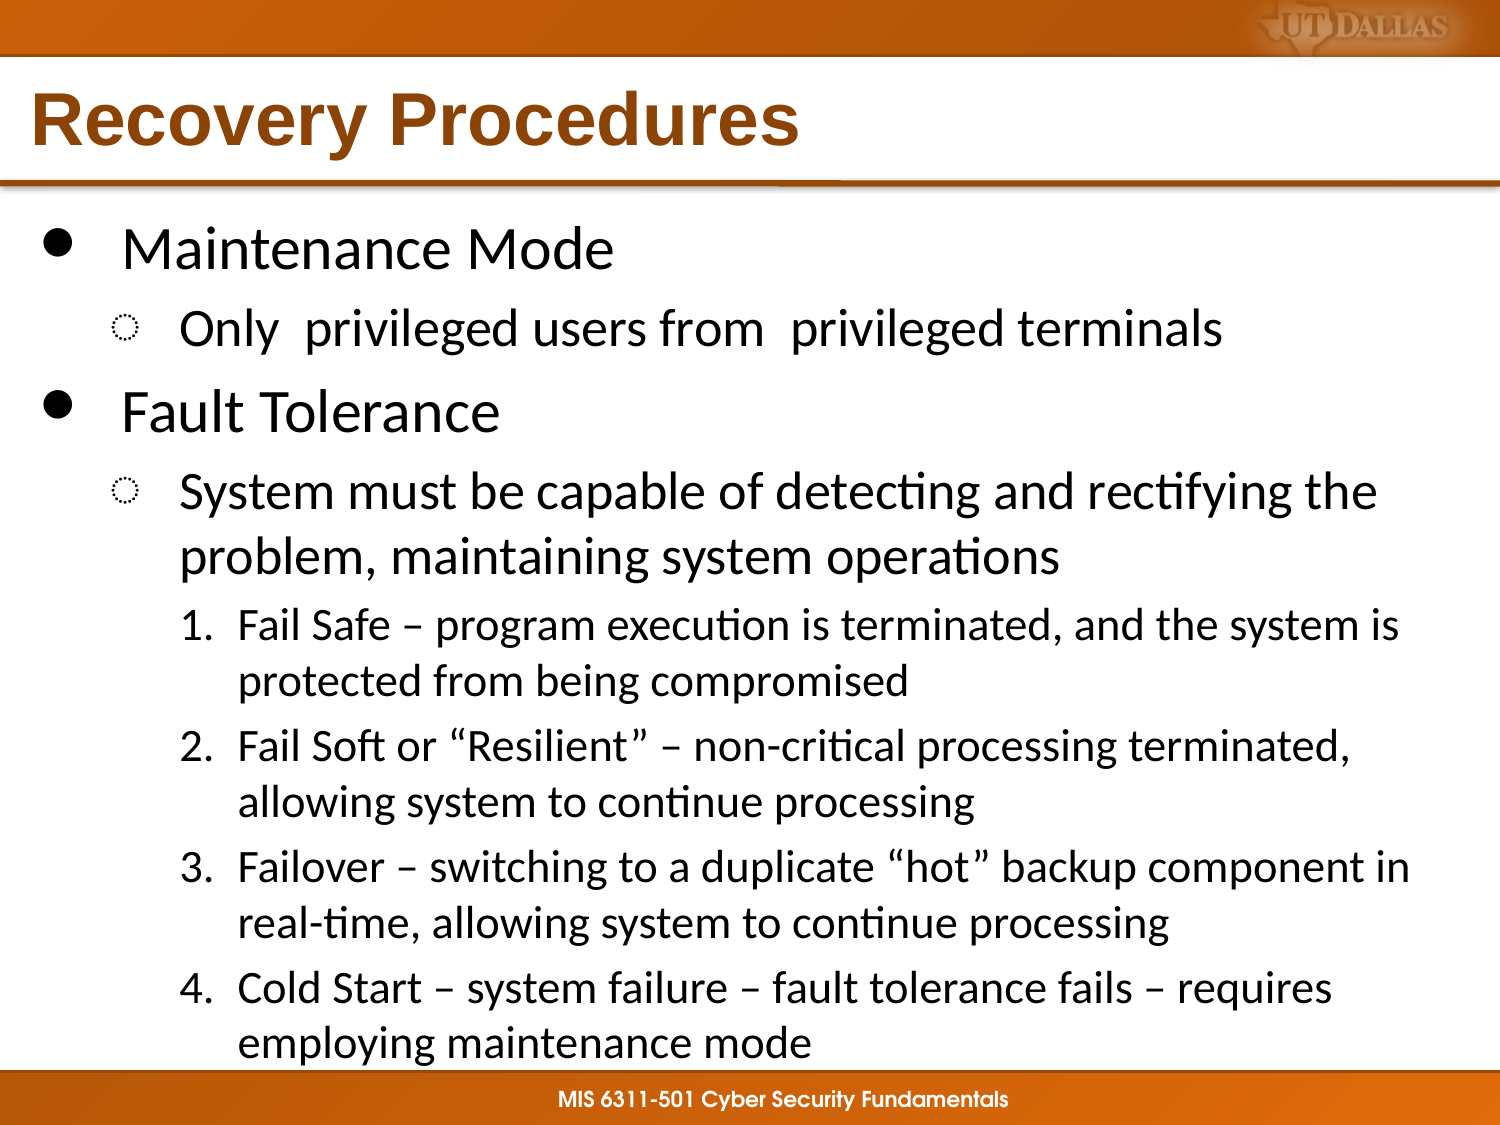

# Recovery Procedures
Maintenance Mode
Only  privileged users from  privileged terminals
Fault Tolerance
System must be capable of detecting and rectifying the problem, maintaining system operations
Fail Safe – program execution is terminated, and the system is protected from being compromised
Fail Soft or “Resilient” – non-critical processing terminated, allowing system to continue processing
Failover – switching to a duplicate “hot” backup component in real-time, allowing system to continue processing
Cold Start – system failure – fault tolerance fails – requires employing maintenance mode